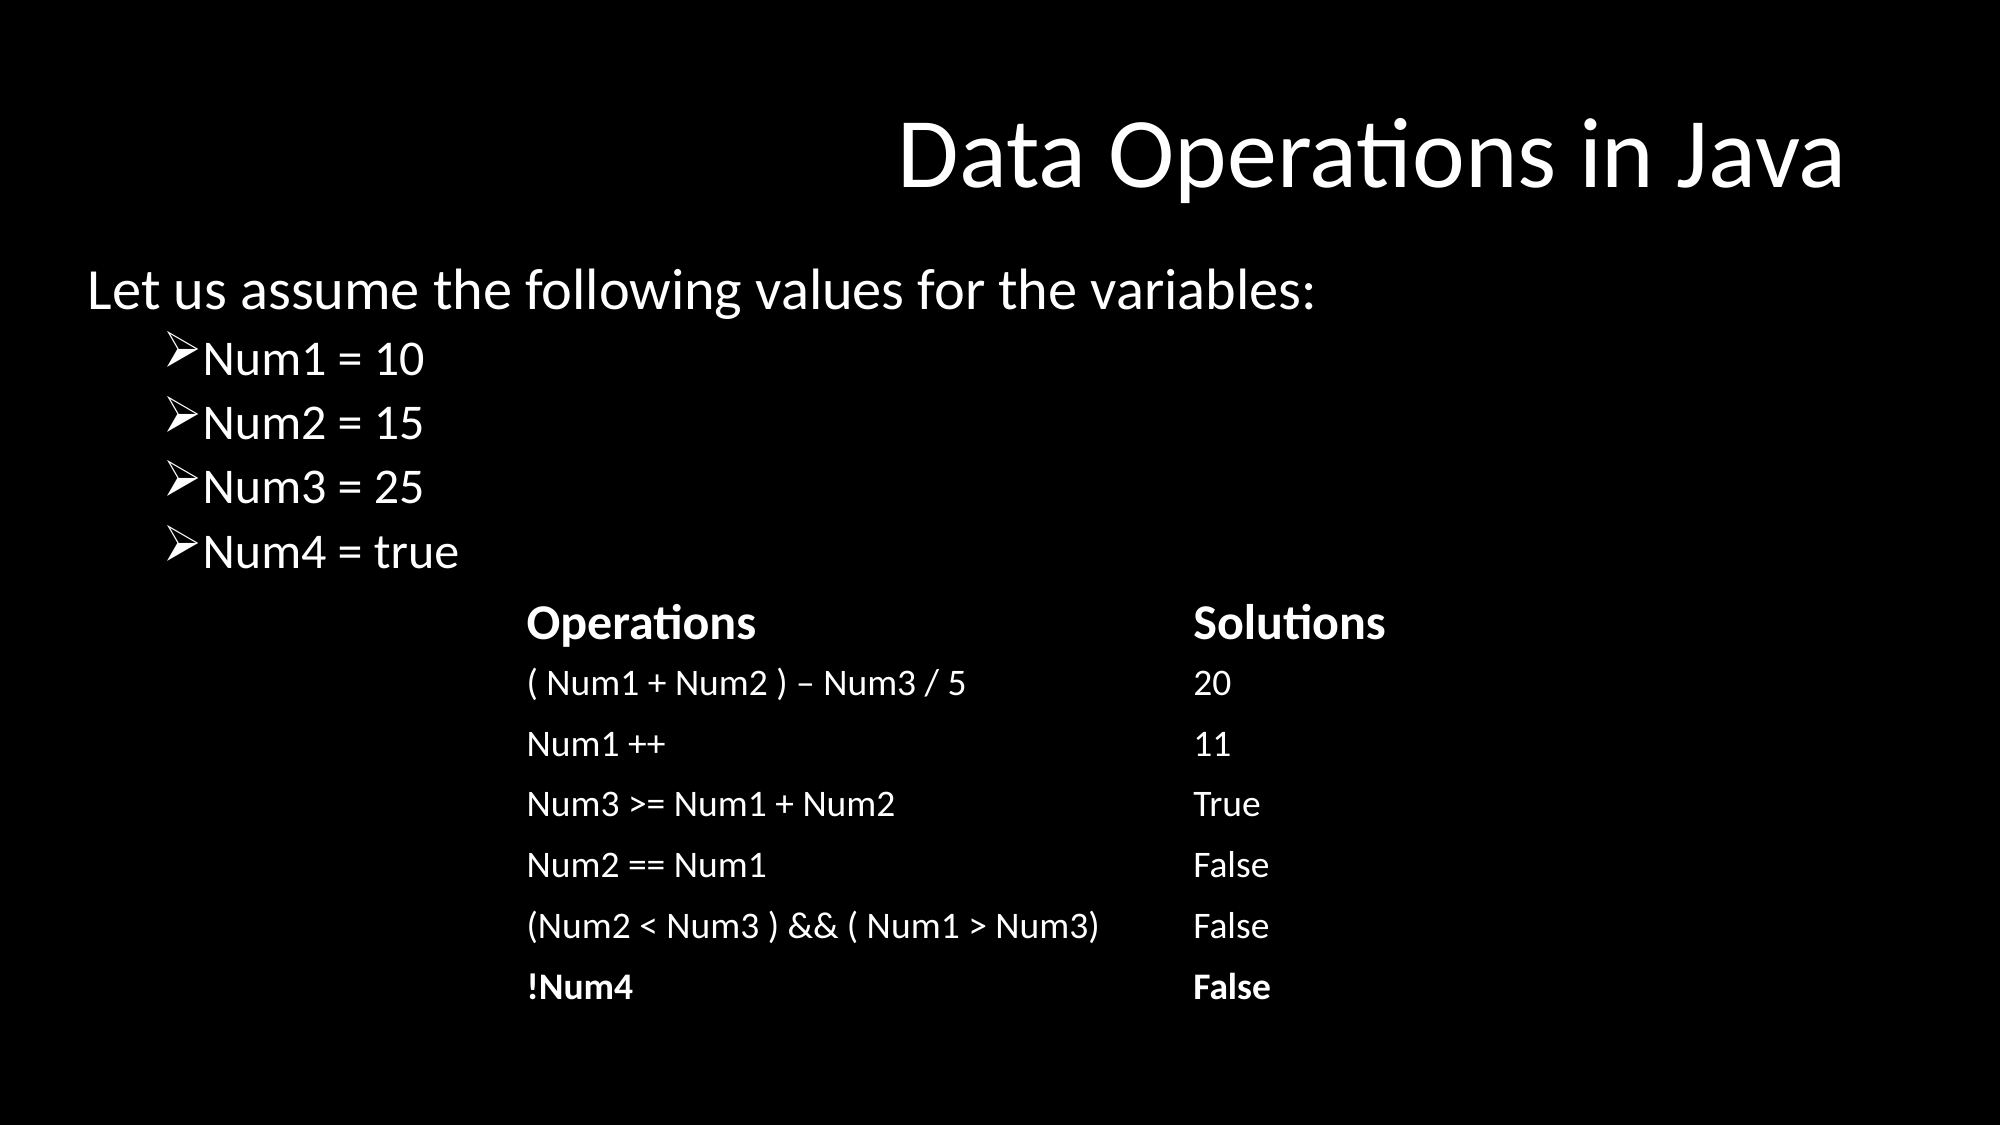

# Data Operations in Java
Let us assume the following values for the variables:
Num1 = 10
Num2 = 15
Num3 = 25
Num4 = true
| Operations | Solutions |
| --- | --- |
| ( Num1 + Num2 ) – Num3 / 5 | 20 |
| Num1 ++ | 11 |
| Num3 >= Num1 + Num2 | True |
| Num2 == Num1 | False |
| (Num2 < Num3 ) && ( Num1 > Num3) | False |
| !Num4 | False |